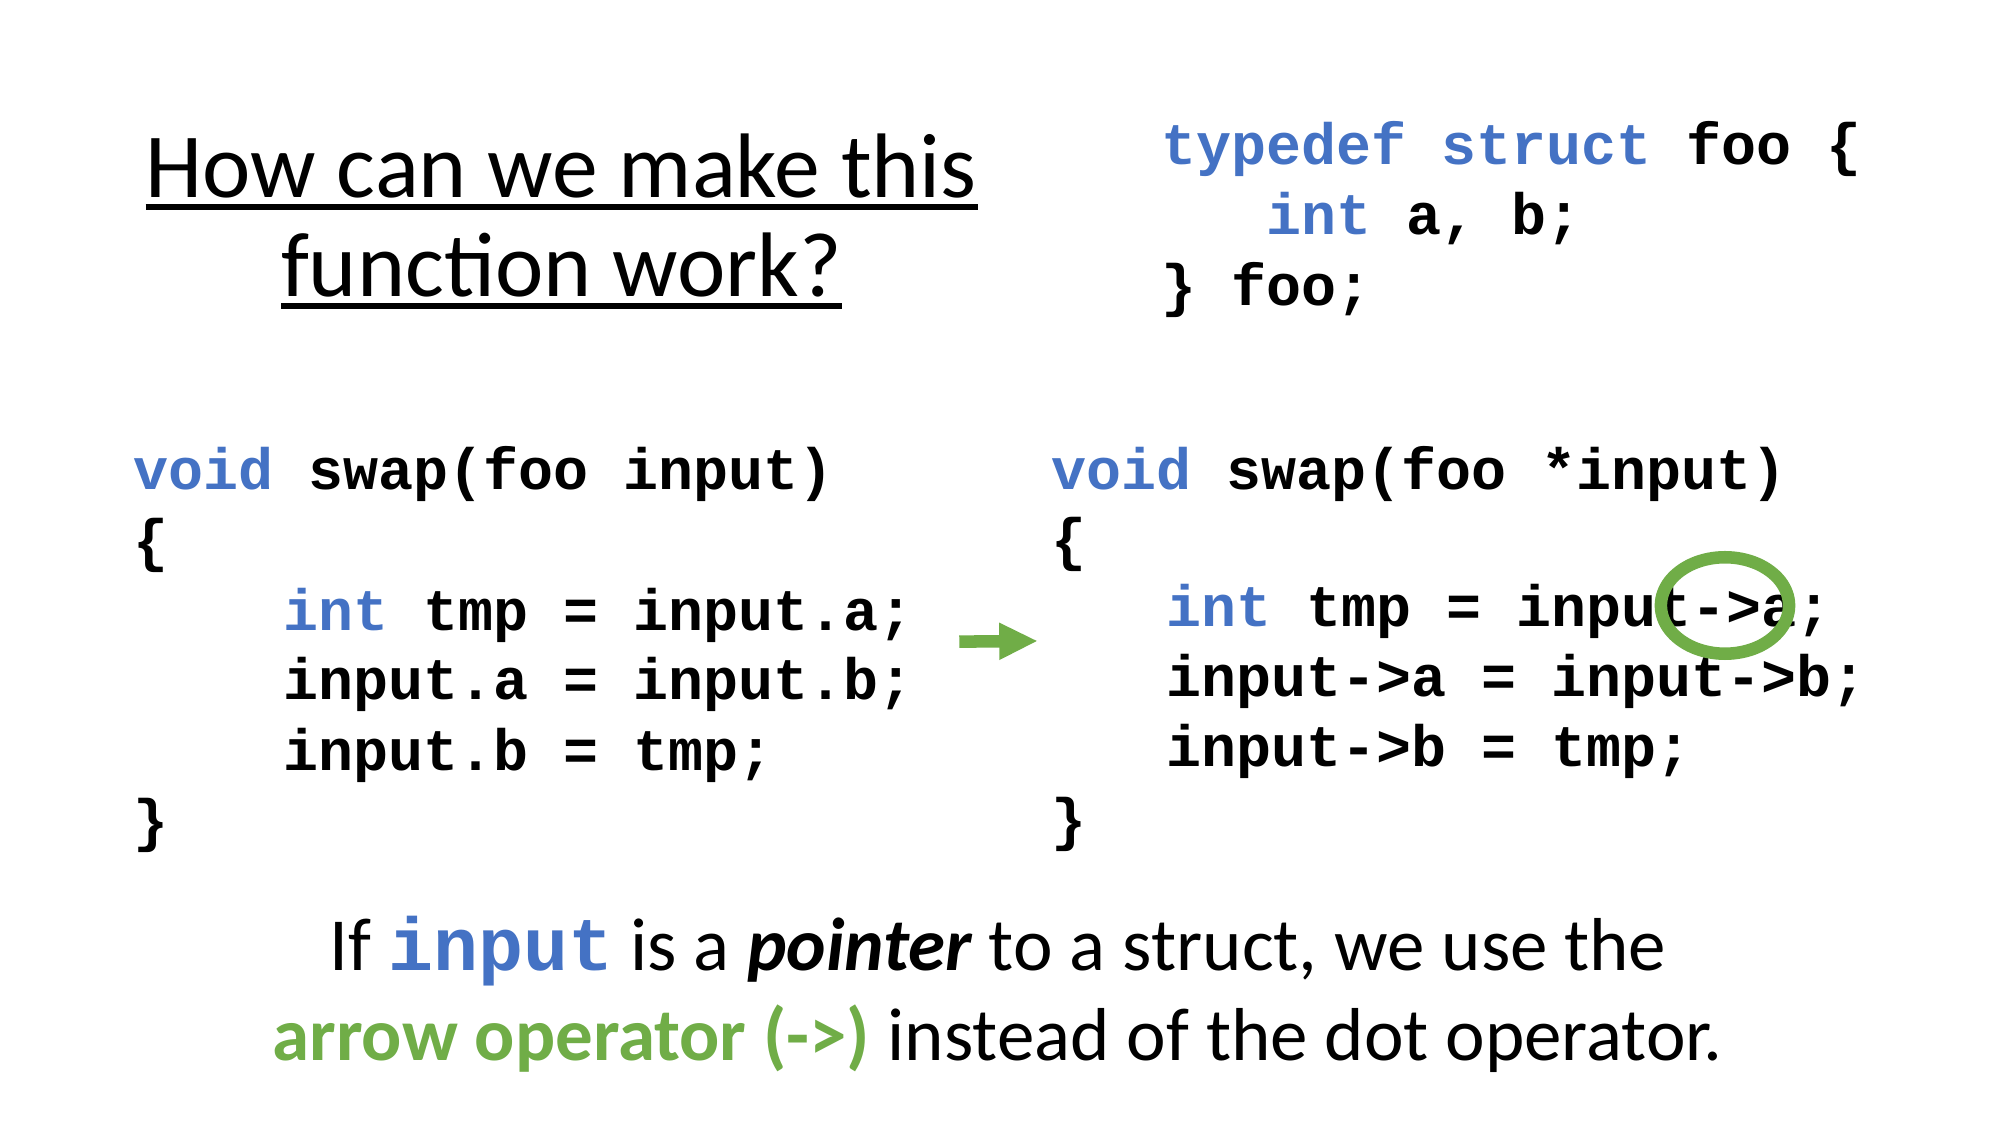

typedef struct foo {
   int a, b;
} foo;
# How can we make this function work?
void swap(foo *input)
{

}
void swap(foo input)
{
	int tmp = input.a;
	input.a = input.b;
	input.b = tmp;
}

int tmp = input->a;
input->a = input->b;
input->b = tmp;
If input is a pointer to a struct, we use the arrow operator (->) instead of the dot operator.